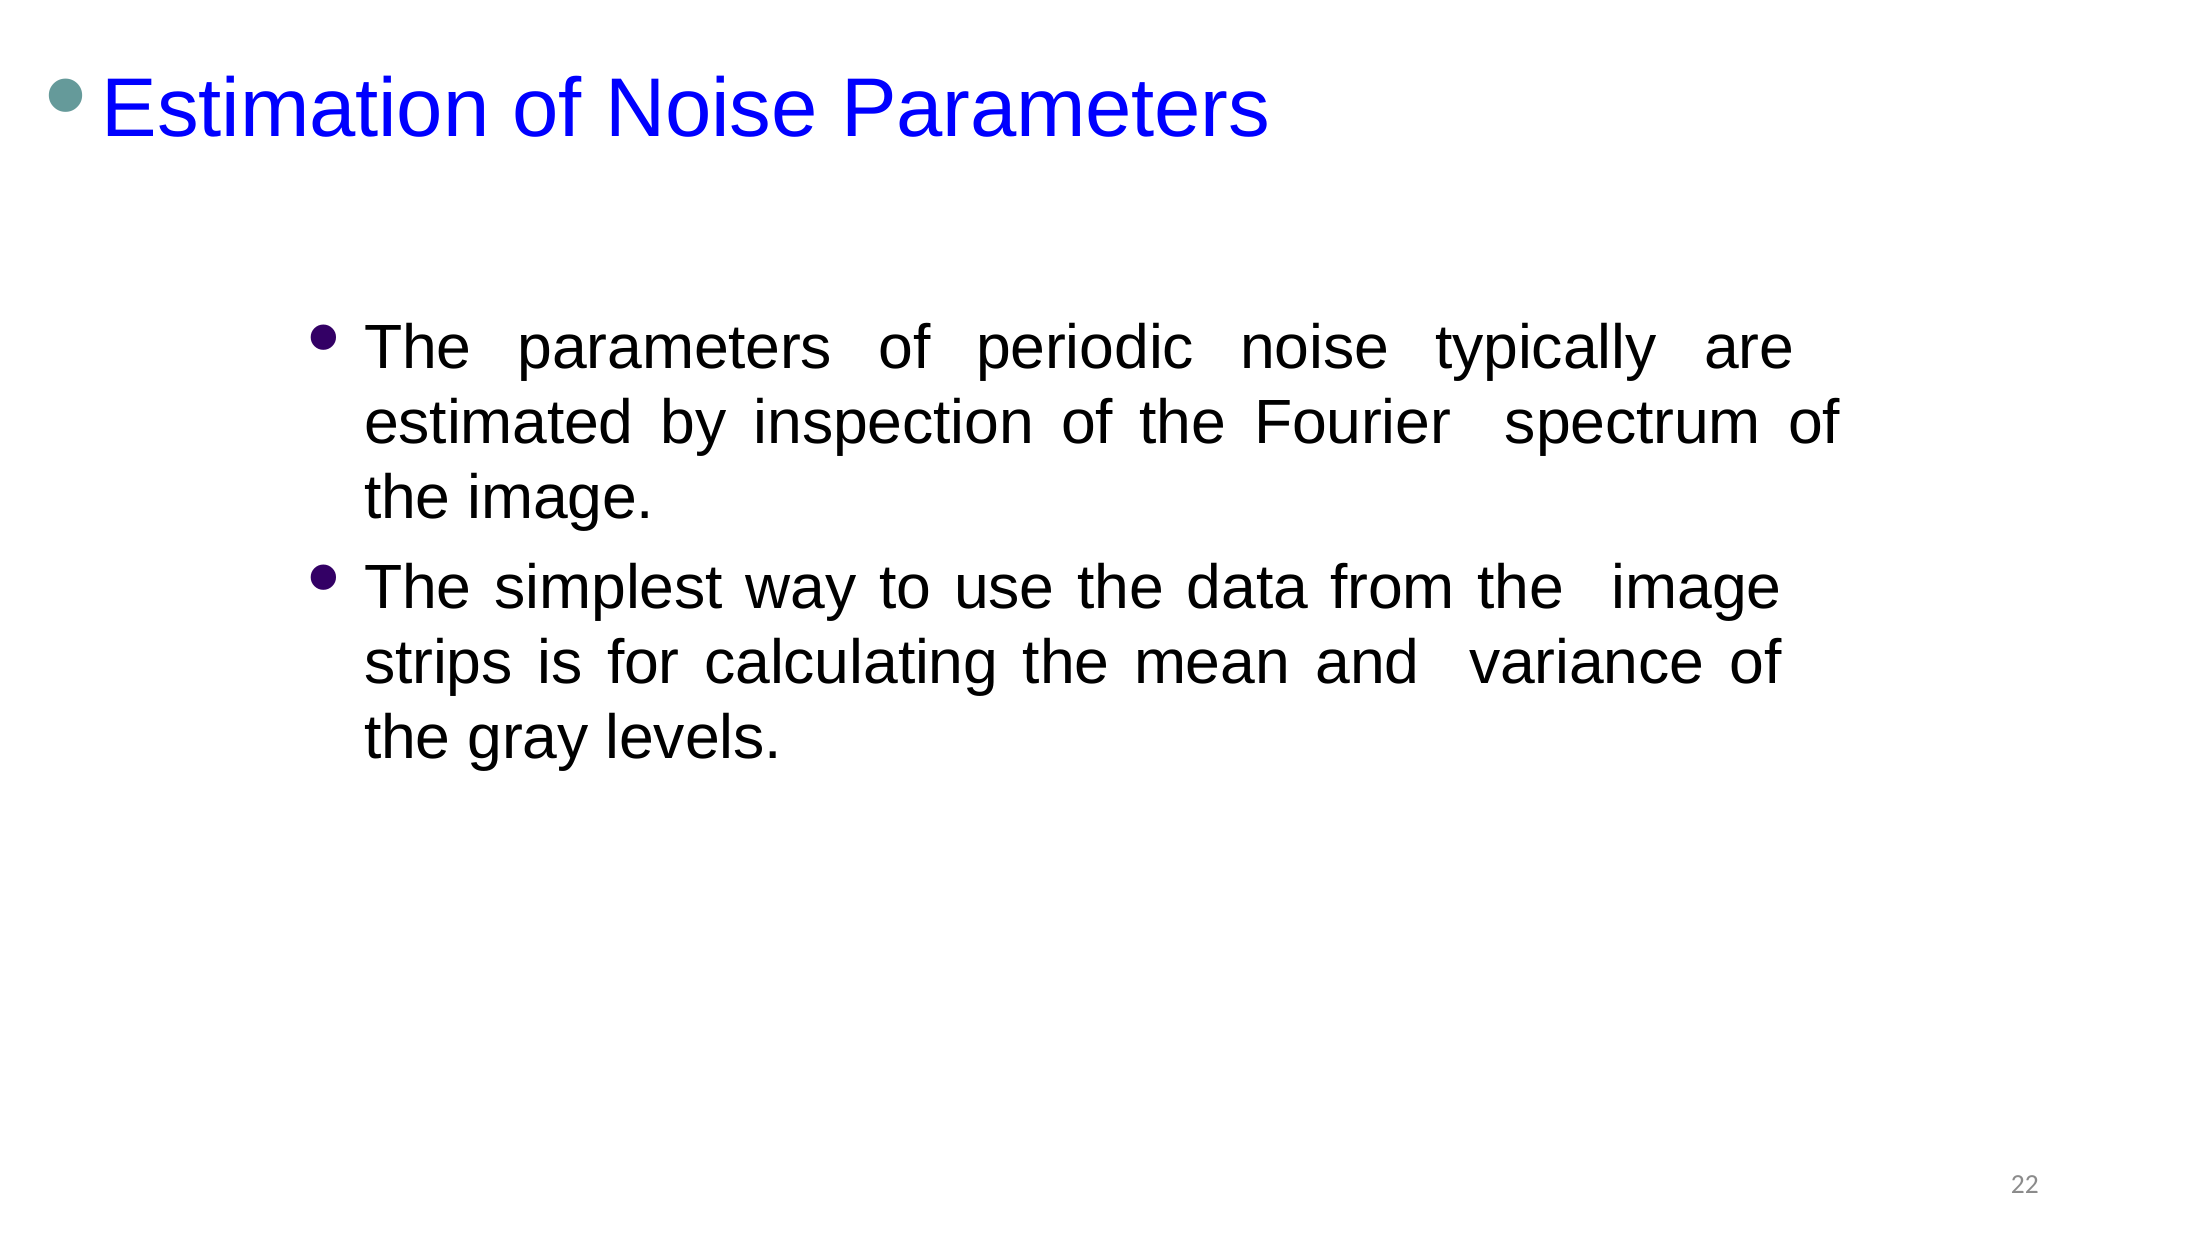

Estimation of Noise Parameters
The parameters of periodic noise typically are  estimated by inspection of the Fourier  spectrum of the image.
The simplest way to use the data from the  image strips is for calculating the mean and  variance of the gray levels.
22